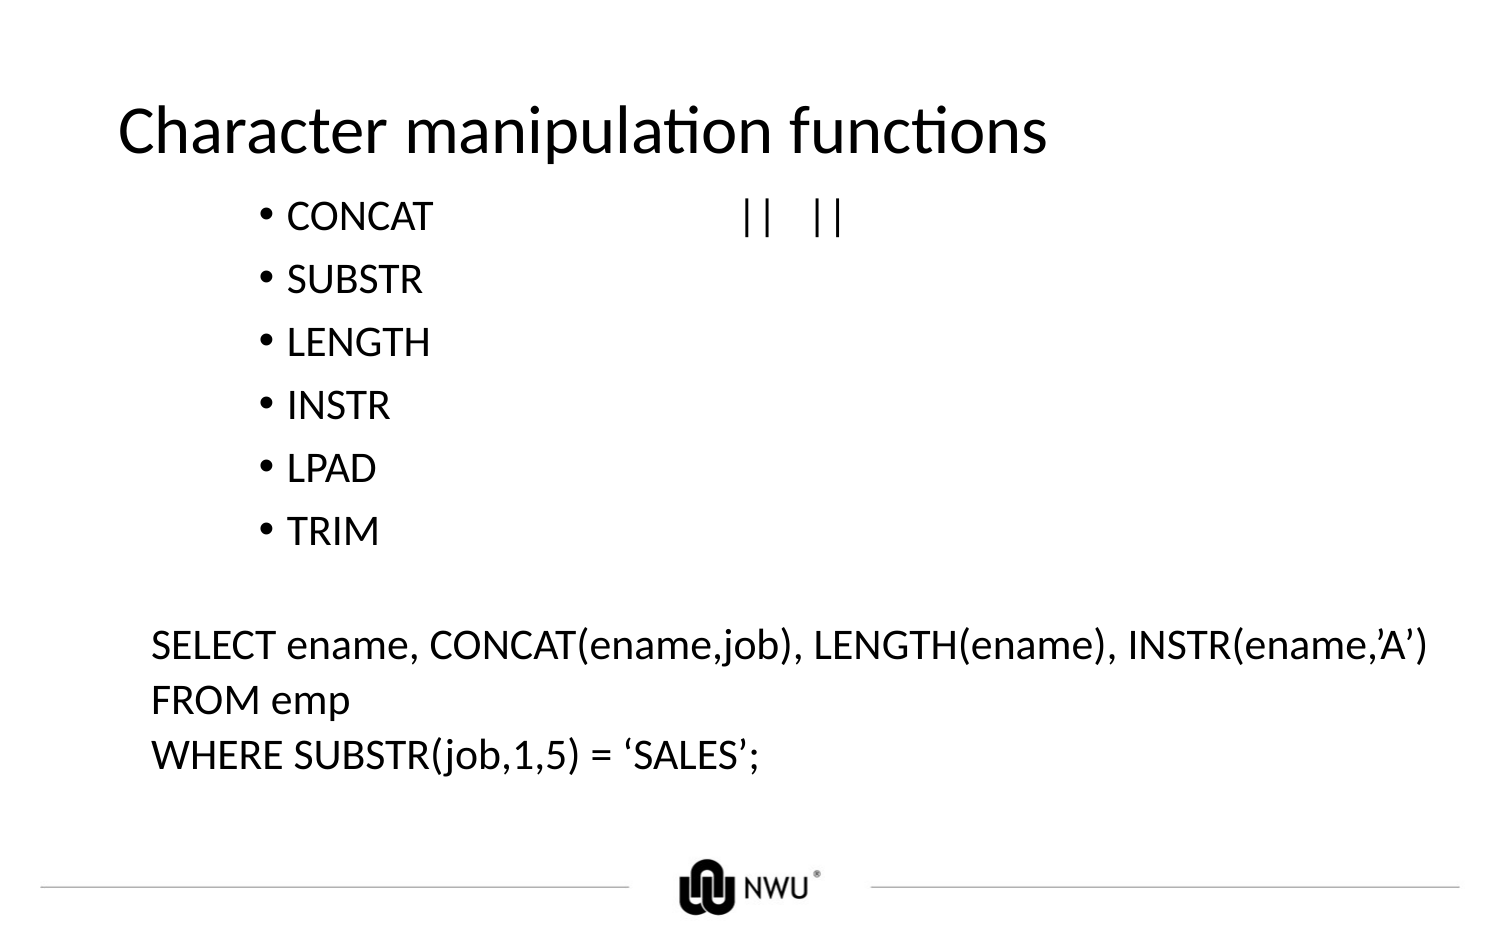

# Character manipulation functions
CONCAT			||   ||
SUBSTR
LENGTH
INSTR
LPAD
TRIM
SELECT ename, CONCAT(ename,job), LENGTH(ename), INSTR(ename,’A’)
FROM emp
WHERE SUBSTR(job,1,5) = ‘SALES’;